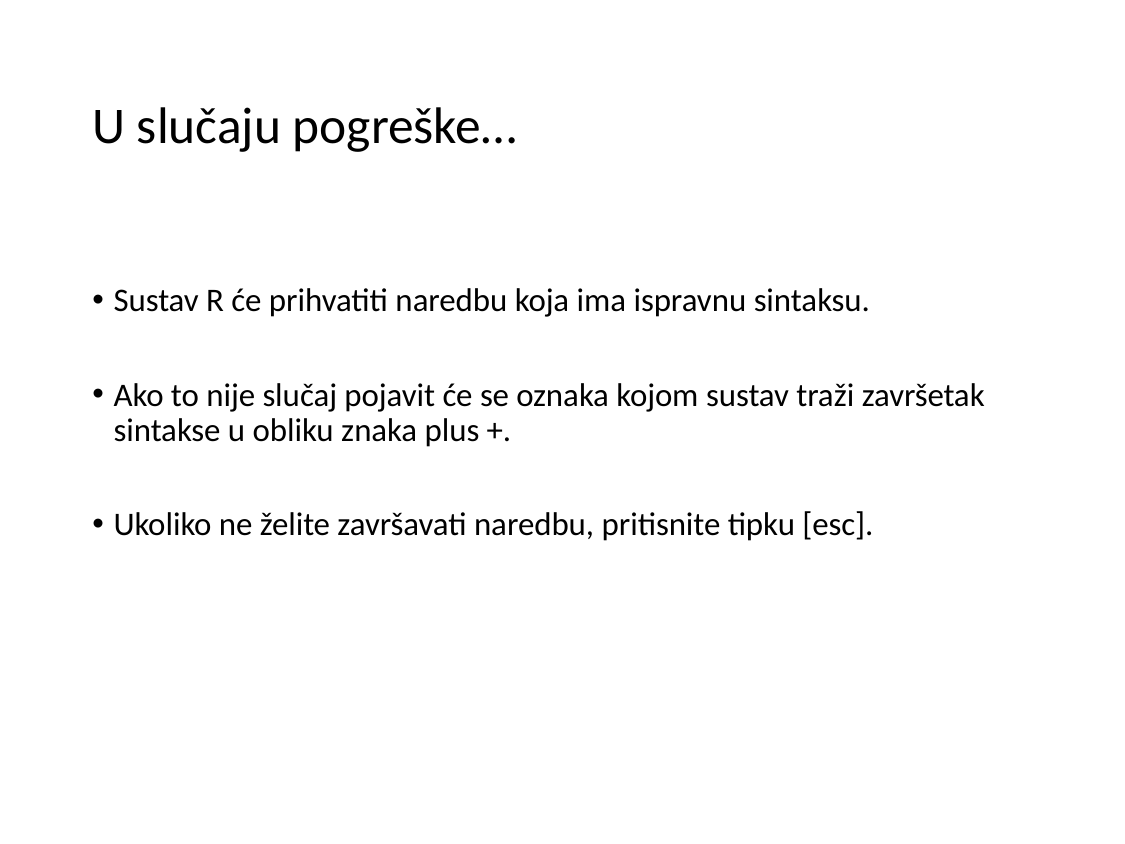

# U slučaju pogreške…

Sustav R će prihvatiti naredbu koja ima ispravnu sintaksu.

Ako to nije slučaj pojavit će se oznaka kojom sustav traži završetak sintakse u obliku znaka plus +.

Ukoliko ne želite završavati naredbu, pritisnite tipku [esc].